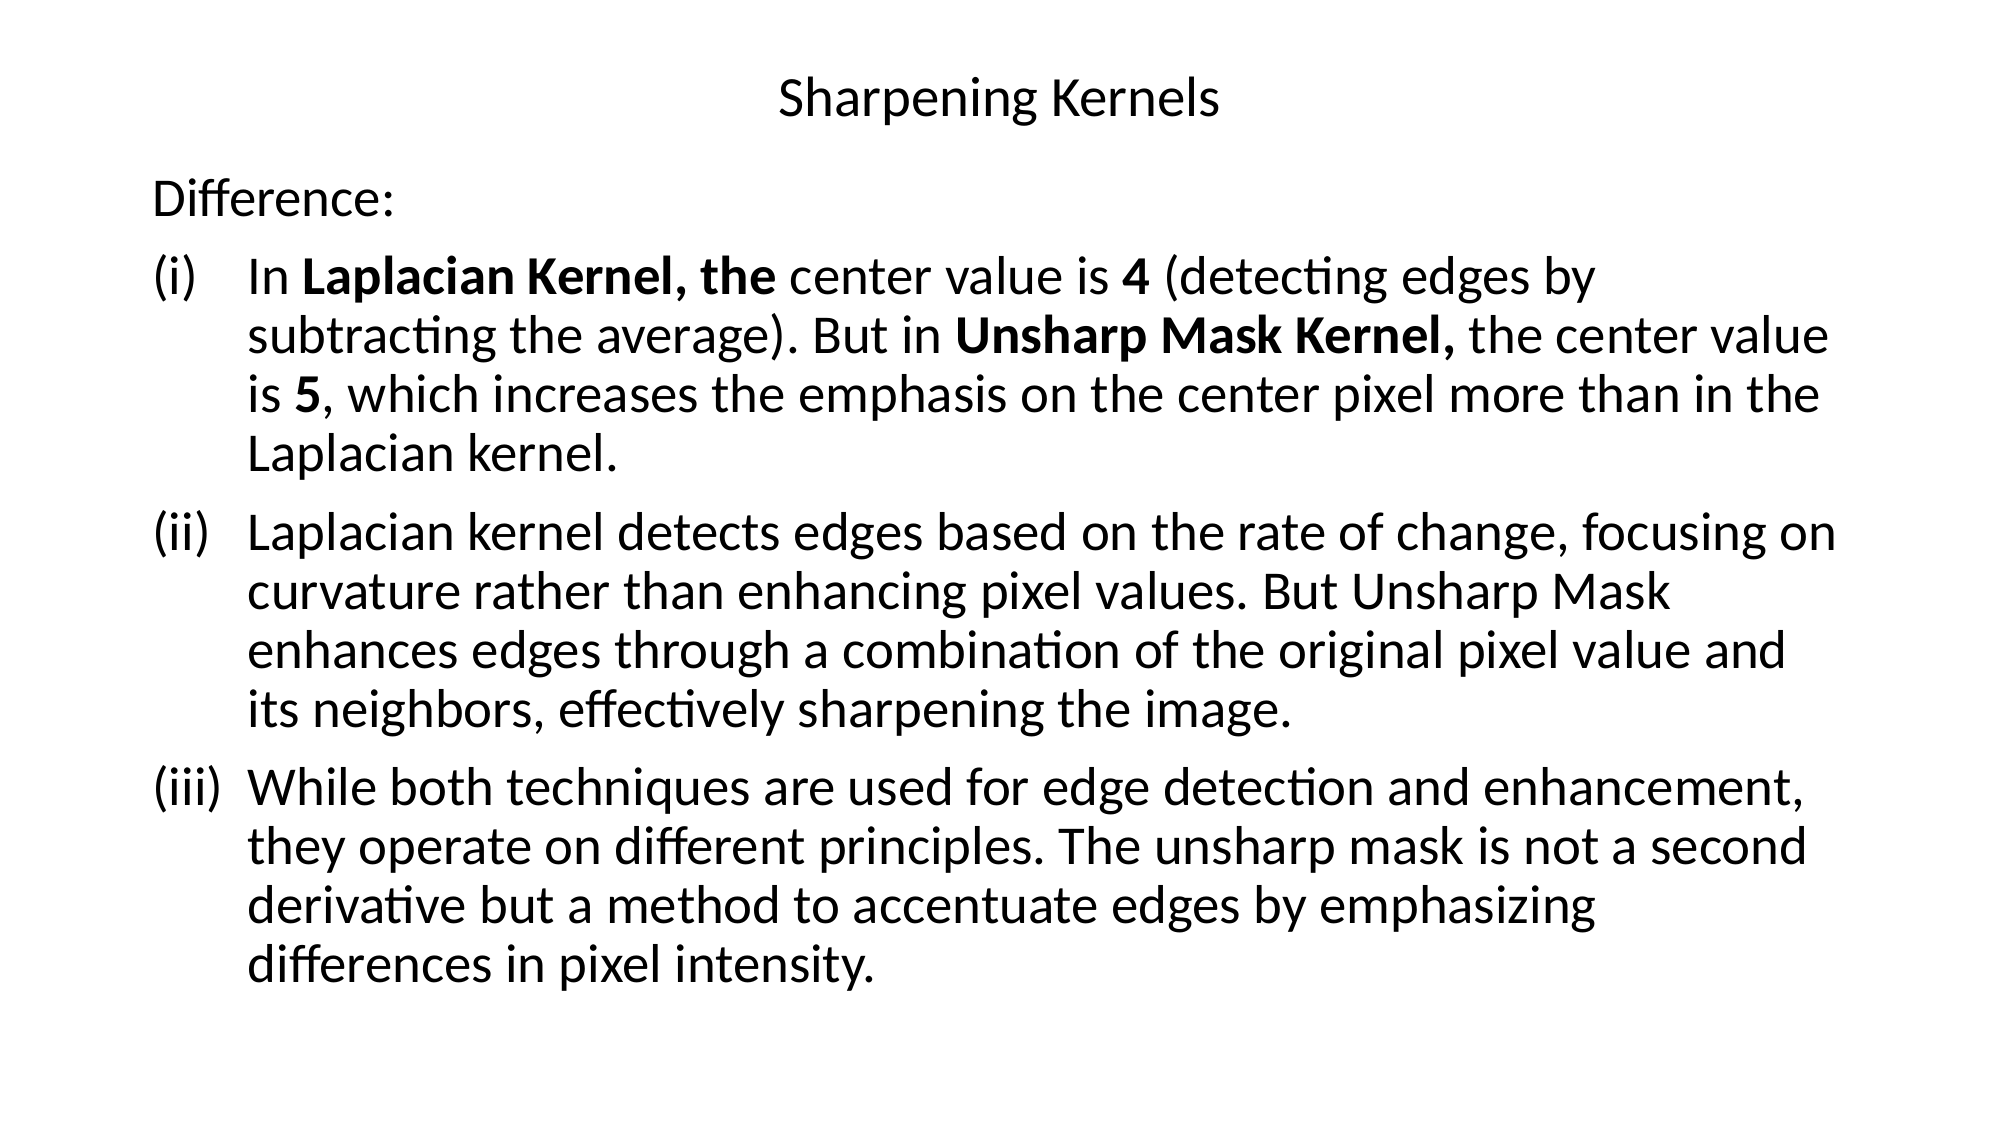

# Sharpening Kernels
Difference:
In Laplacian Kernel, the center value is 4 (detecting edges by subtracting the average). But in Unsharp Mask Kernel, the center value is 5, which increases the emphasis on the center pixel more than in the Laplacian kernel.
Laplacian kernel detects edges based on the rate of change, focusing on curvature rather than enhancing pixel values. But Unsharp Mask enhances edges through a combination of the original pixel value and its neighbors, effectively sharpening the image.
While both techniques are used for edge detection and enhancement, they operate on different principles. The unsharp mask is not a second derivative but a method to accentuate edges by emphasizing differences in pixel intensity.